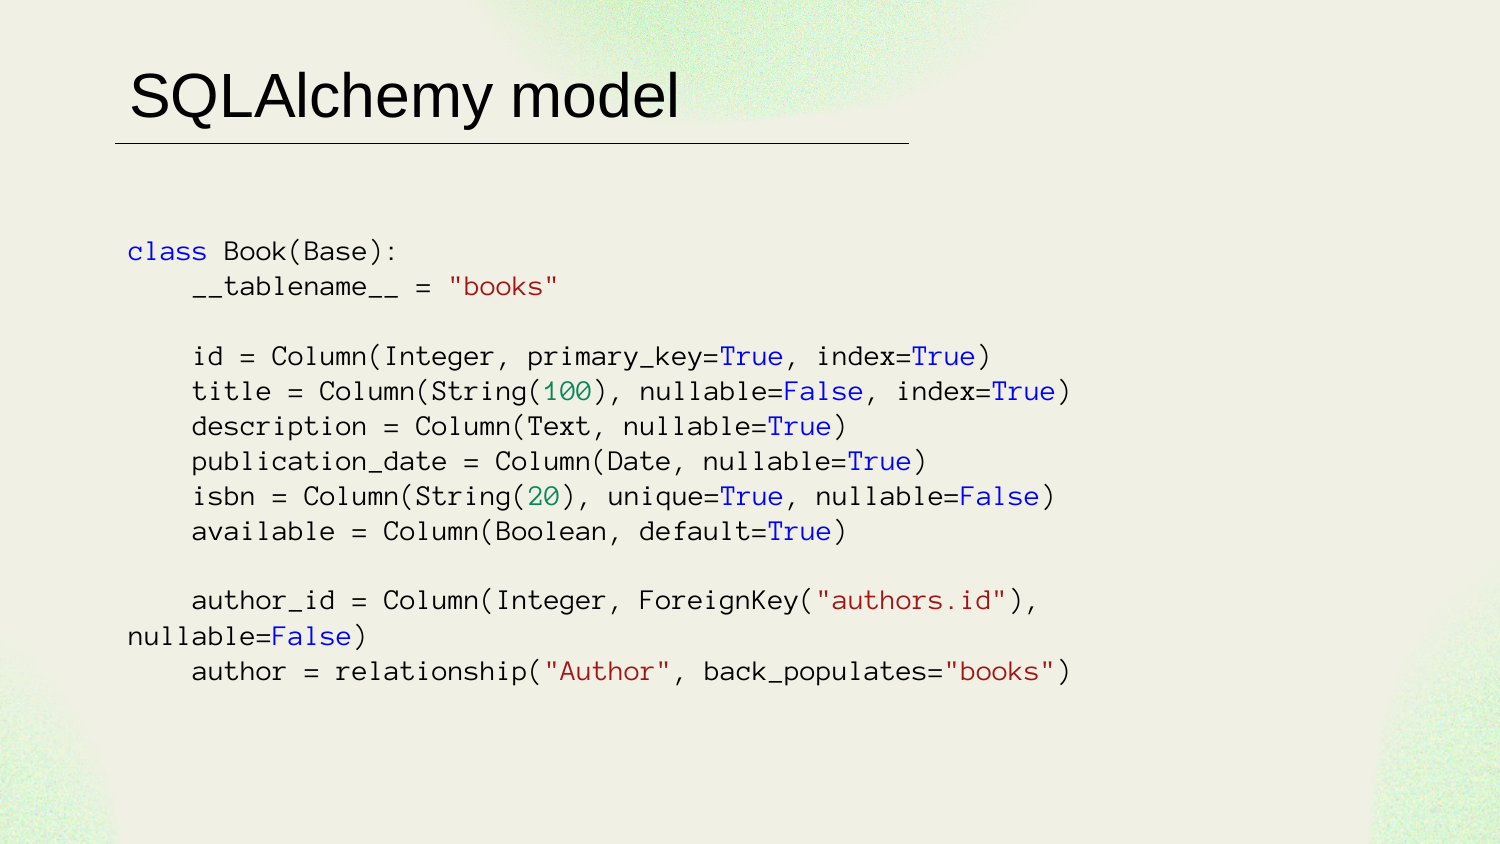

# SQLAlchemy model
class Book(Base):
    __tablename__ = "books"
    id = Column(Integer, primary_key=True, index=True)
    title = Column(String(100), nullable=False, index=True)
    description = Column(Text, nullable=True)
    publication_date = Column(Date, nullable=True)
    isbn = Column(String(20), unique=True, nullable=False)
    available = Column(Boolean, default=True)
    author_id = Column(Integer, ForeignKey("authors.id"), nullable=False)
    author = relationship("Author", back_populates="books")